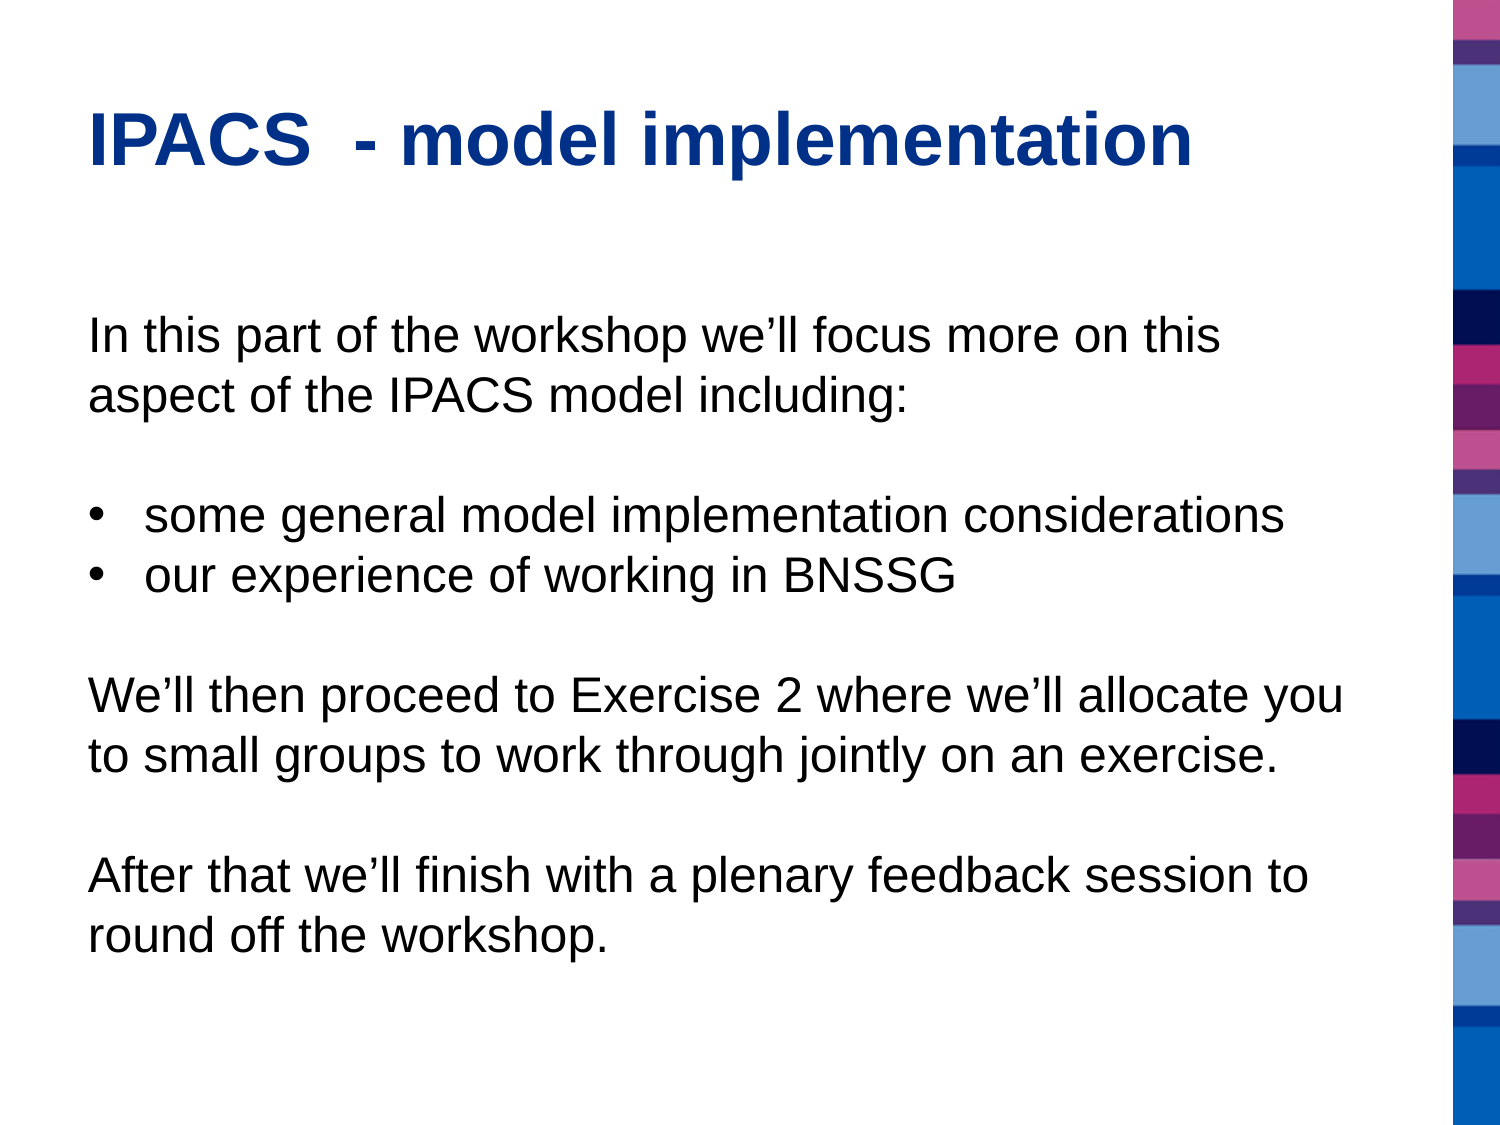

# IPACS  - model implementation
In this part of the workshop we’ll focus more on this aspect of the IPACS model including:

some general model implementation considerations
our experience of working in BNSSG

We’ll then proceed to Exercise 2 where we’ll allocate you to small groups to work through jointly on an exercise.

After that we’ll finish with a plenary feedback session to round off the workshop.